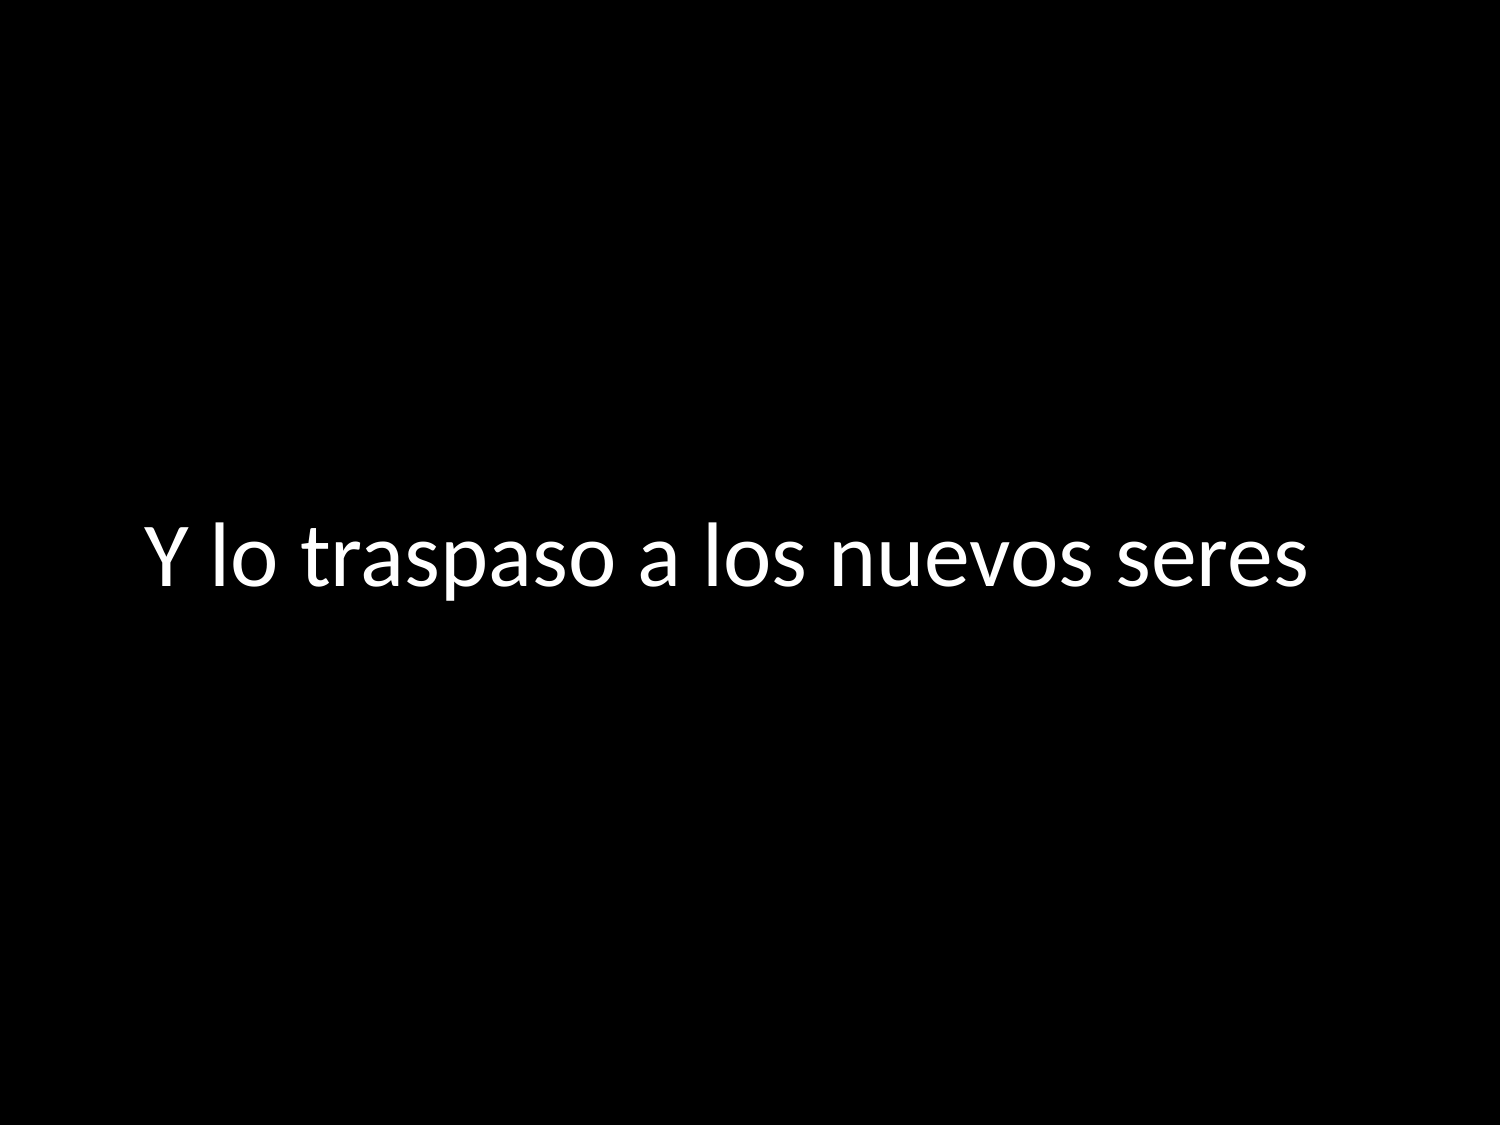

# Y lo traspaso a los nuevos seres